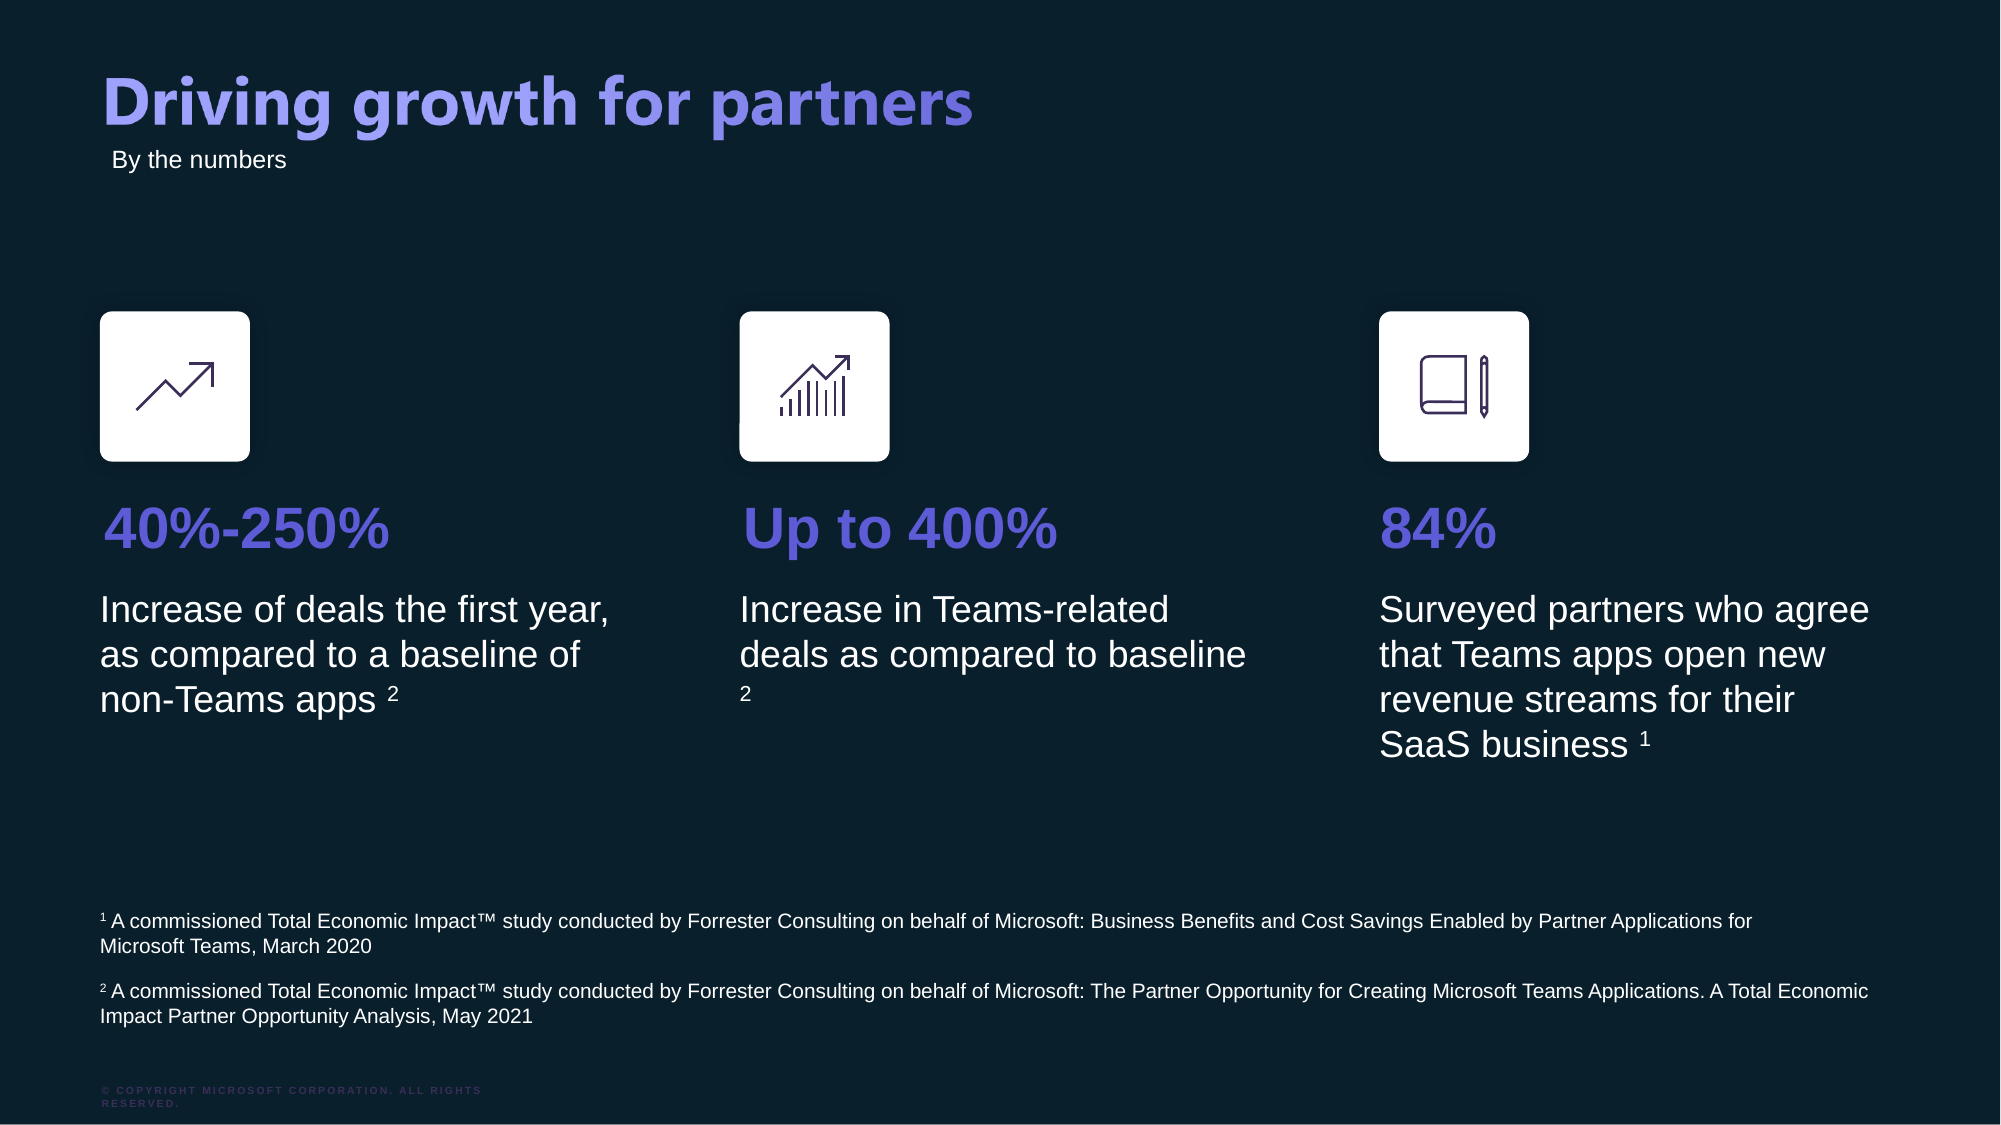

By the numbers

40%-250%
Up to 400%
84%
Increase of deals the first year, as compared to a baseline of non-Teams apps 2
Increase in Teams-related deals as compared to baseline 2
Surveyed partners who agree that Teams apps open new revenue streams for their SaaS business 1
1 A commissioned Total Economic Impact™ study conducted by Forrester Consulting on behalf of Microsoft: Business Benefits and Cost Savings Enabled by Partner Applications for
Microsoft Teams, March 2020
2 A commissioned Total Economic Impact™ study conducted by Forrester Consulting on behalf of Microsoft: The Partner Opportunity for Creating Microsoft Teams Applications. A Total Economic Impact Partner Opportunity Analysis, May 2021